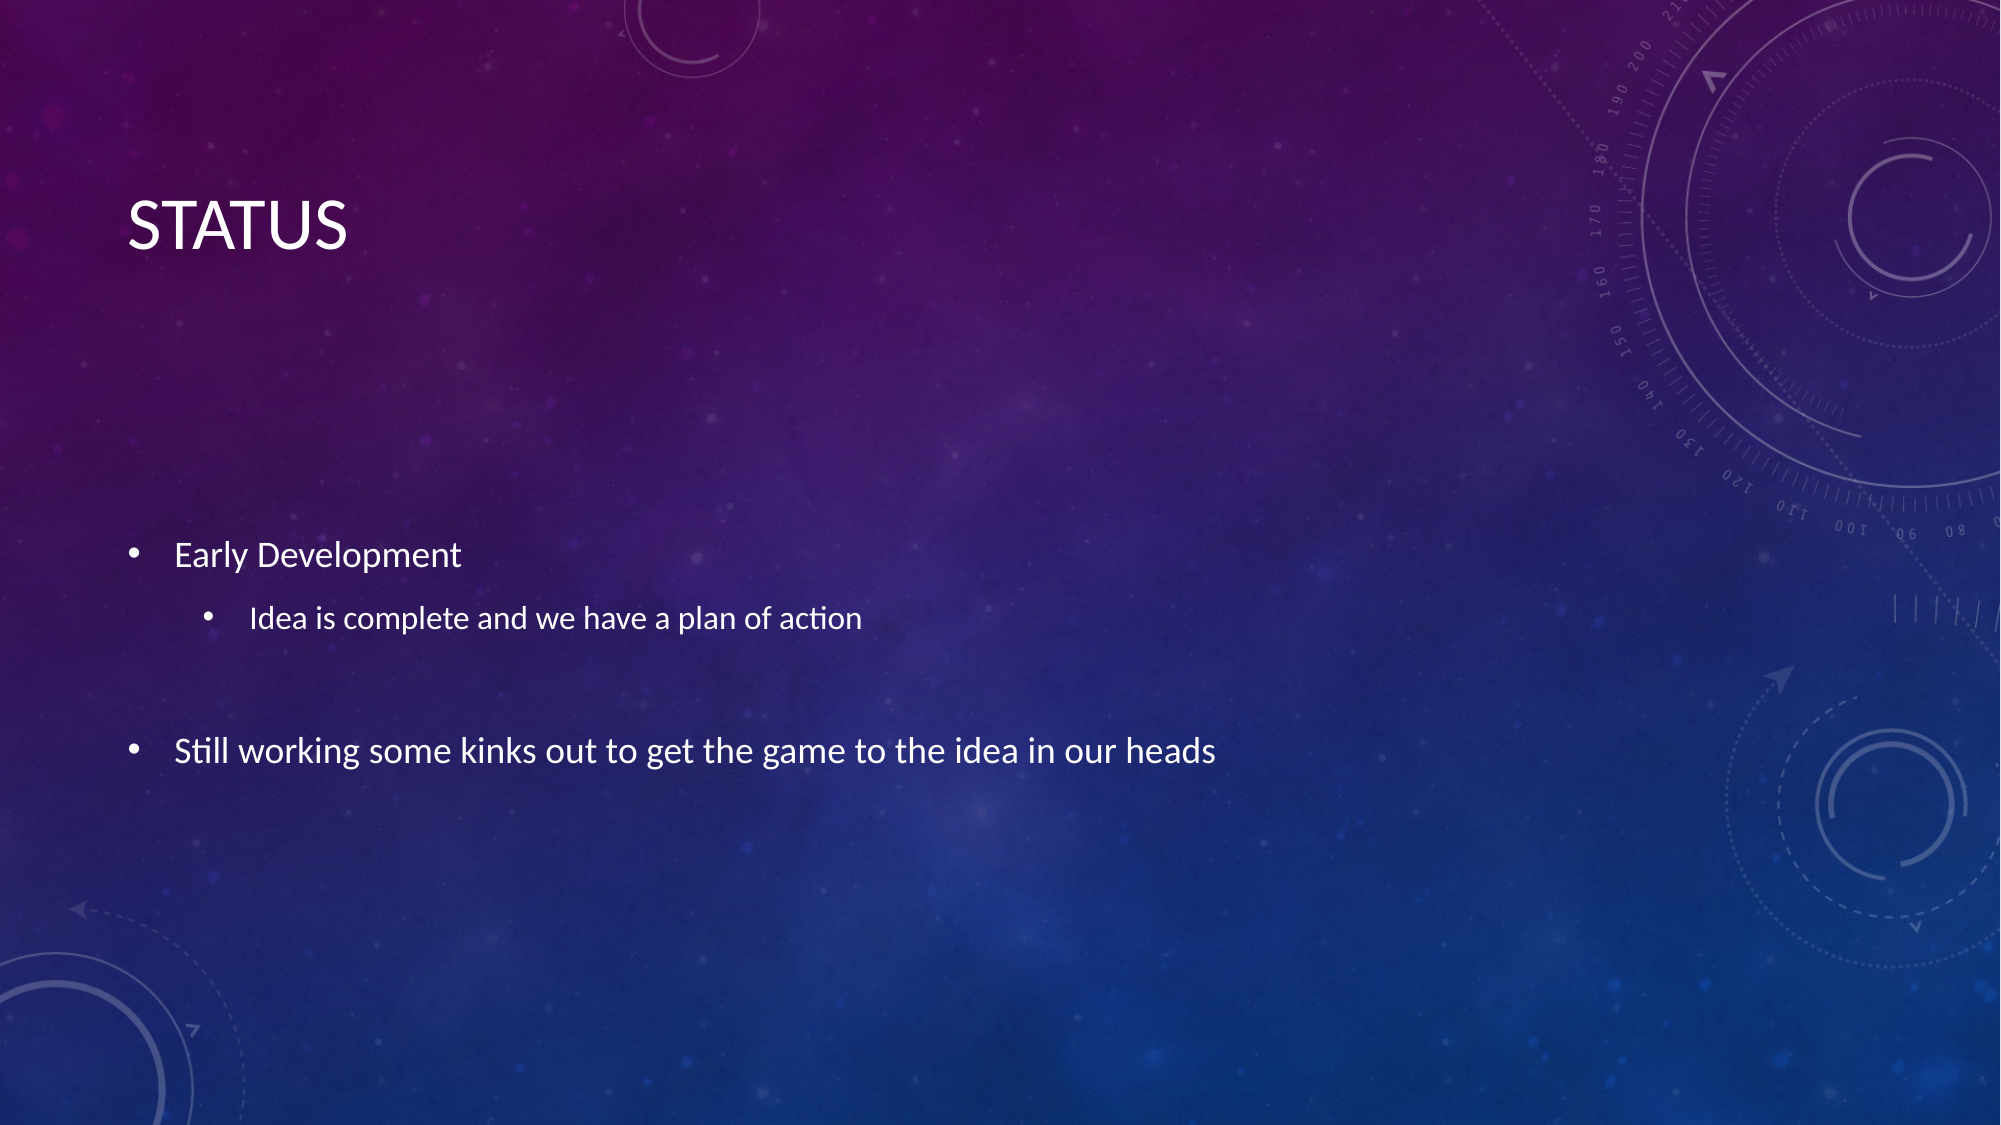

# Status
Early Development
Idea is complete and we have a plan of action

Still working some kinks out to get the game to the idea in our heads